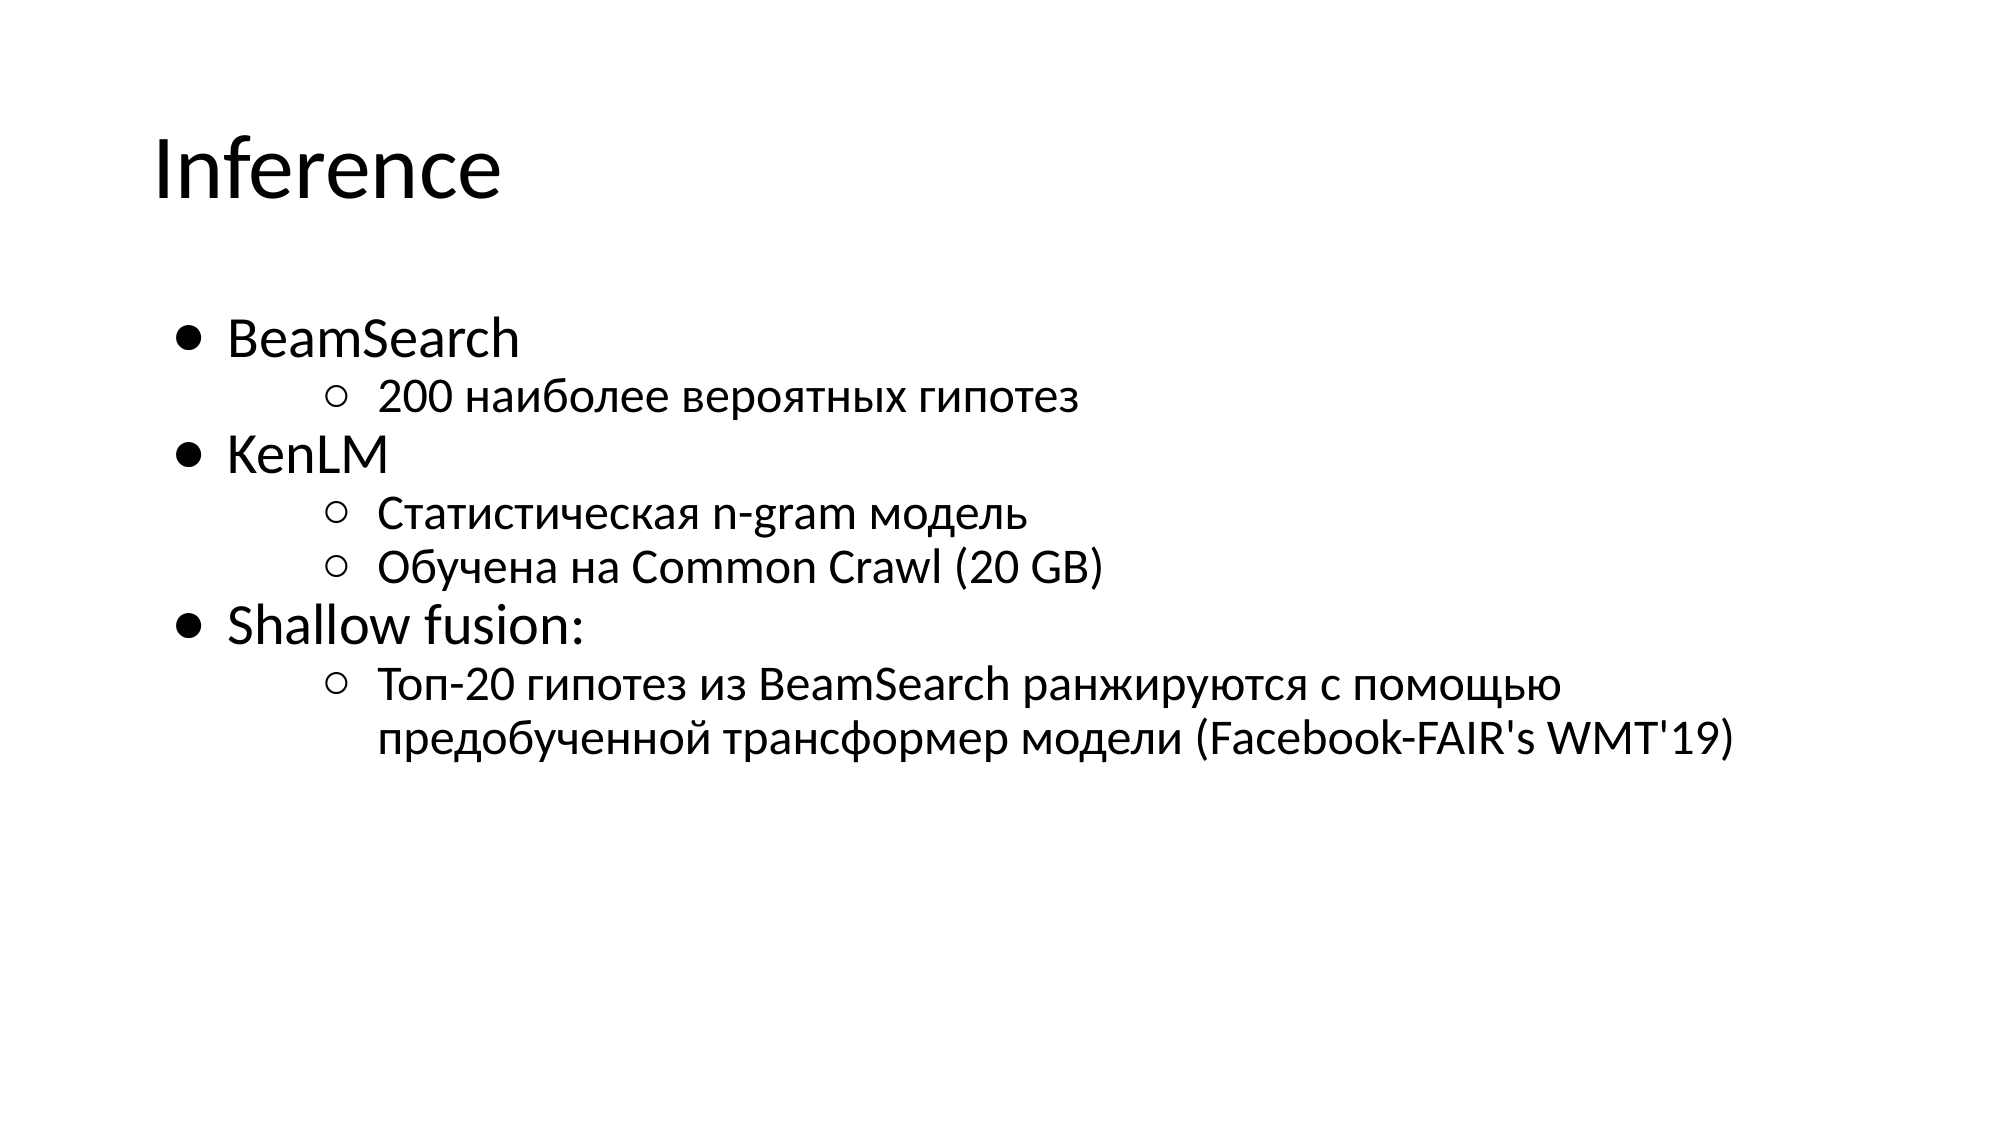

# Inference
BeamSearch
200 наиболее вероятных гипотез
KenLM
Статистическая n-gram модель
Обучена на Common Crawl (20 GB)
Shallow fusion:
Топ-20 гипотез из BeamSearch ранжируются с помощью предобученной трансформер модели (Facebook-FAIR's WMT'19)